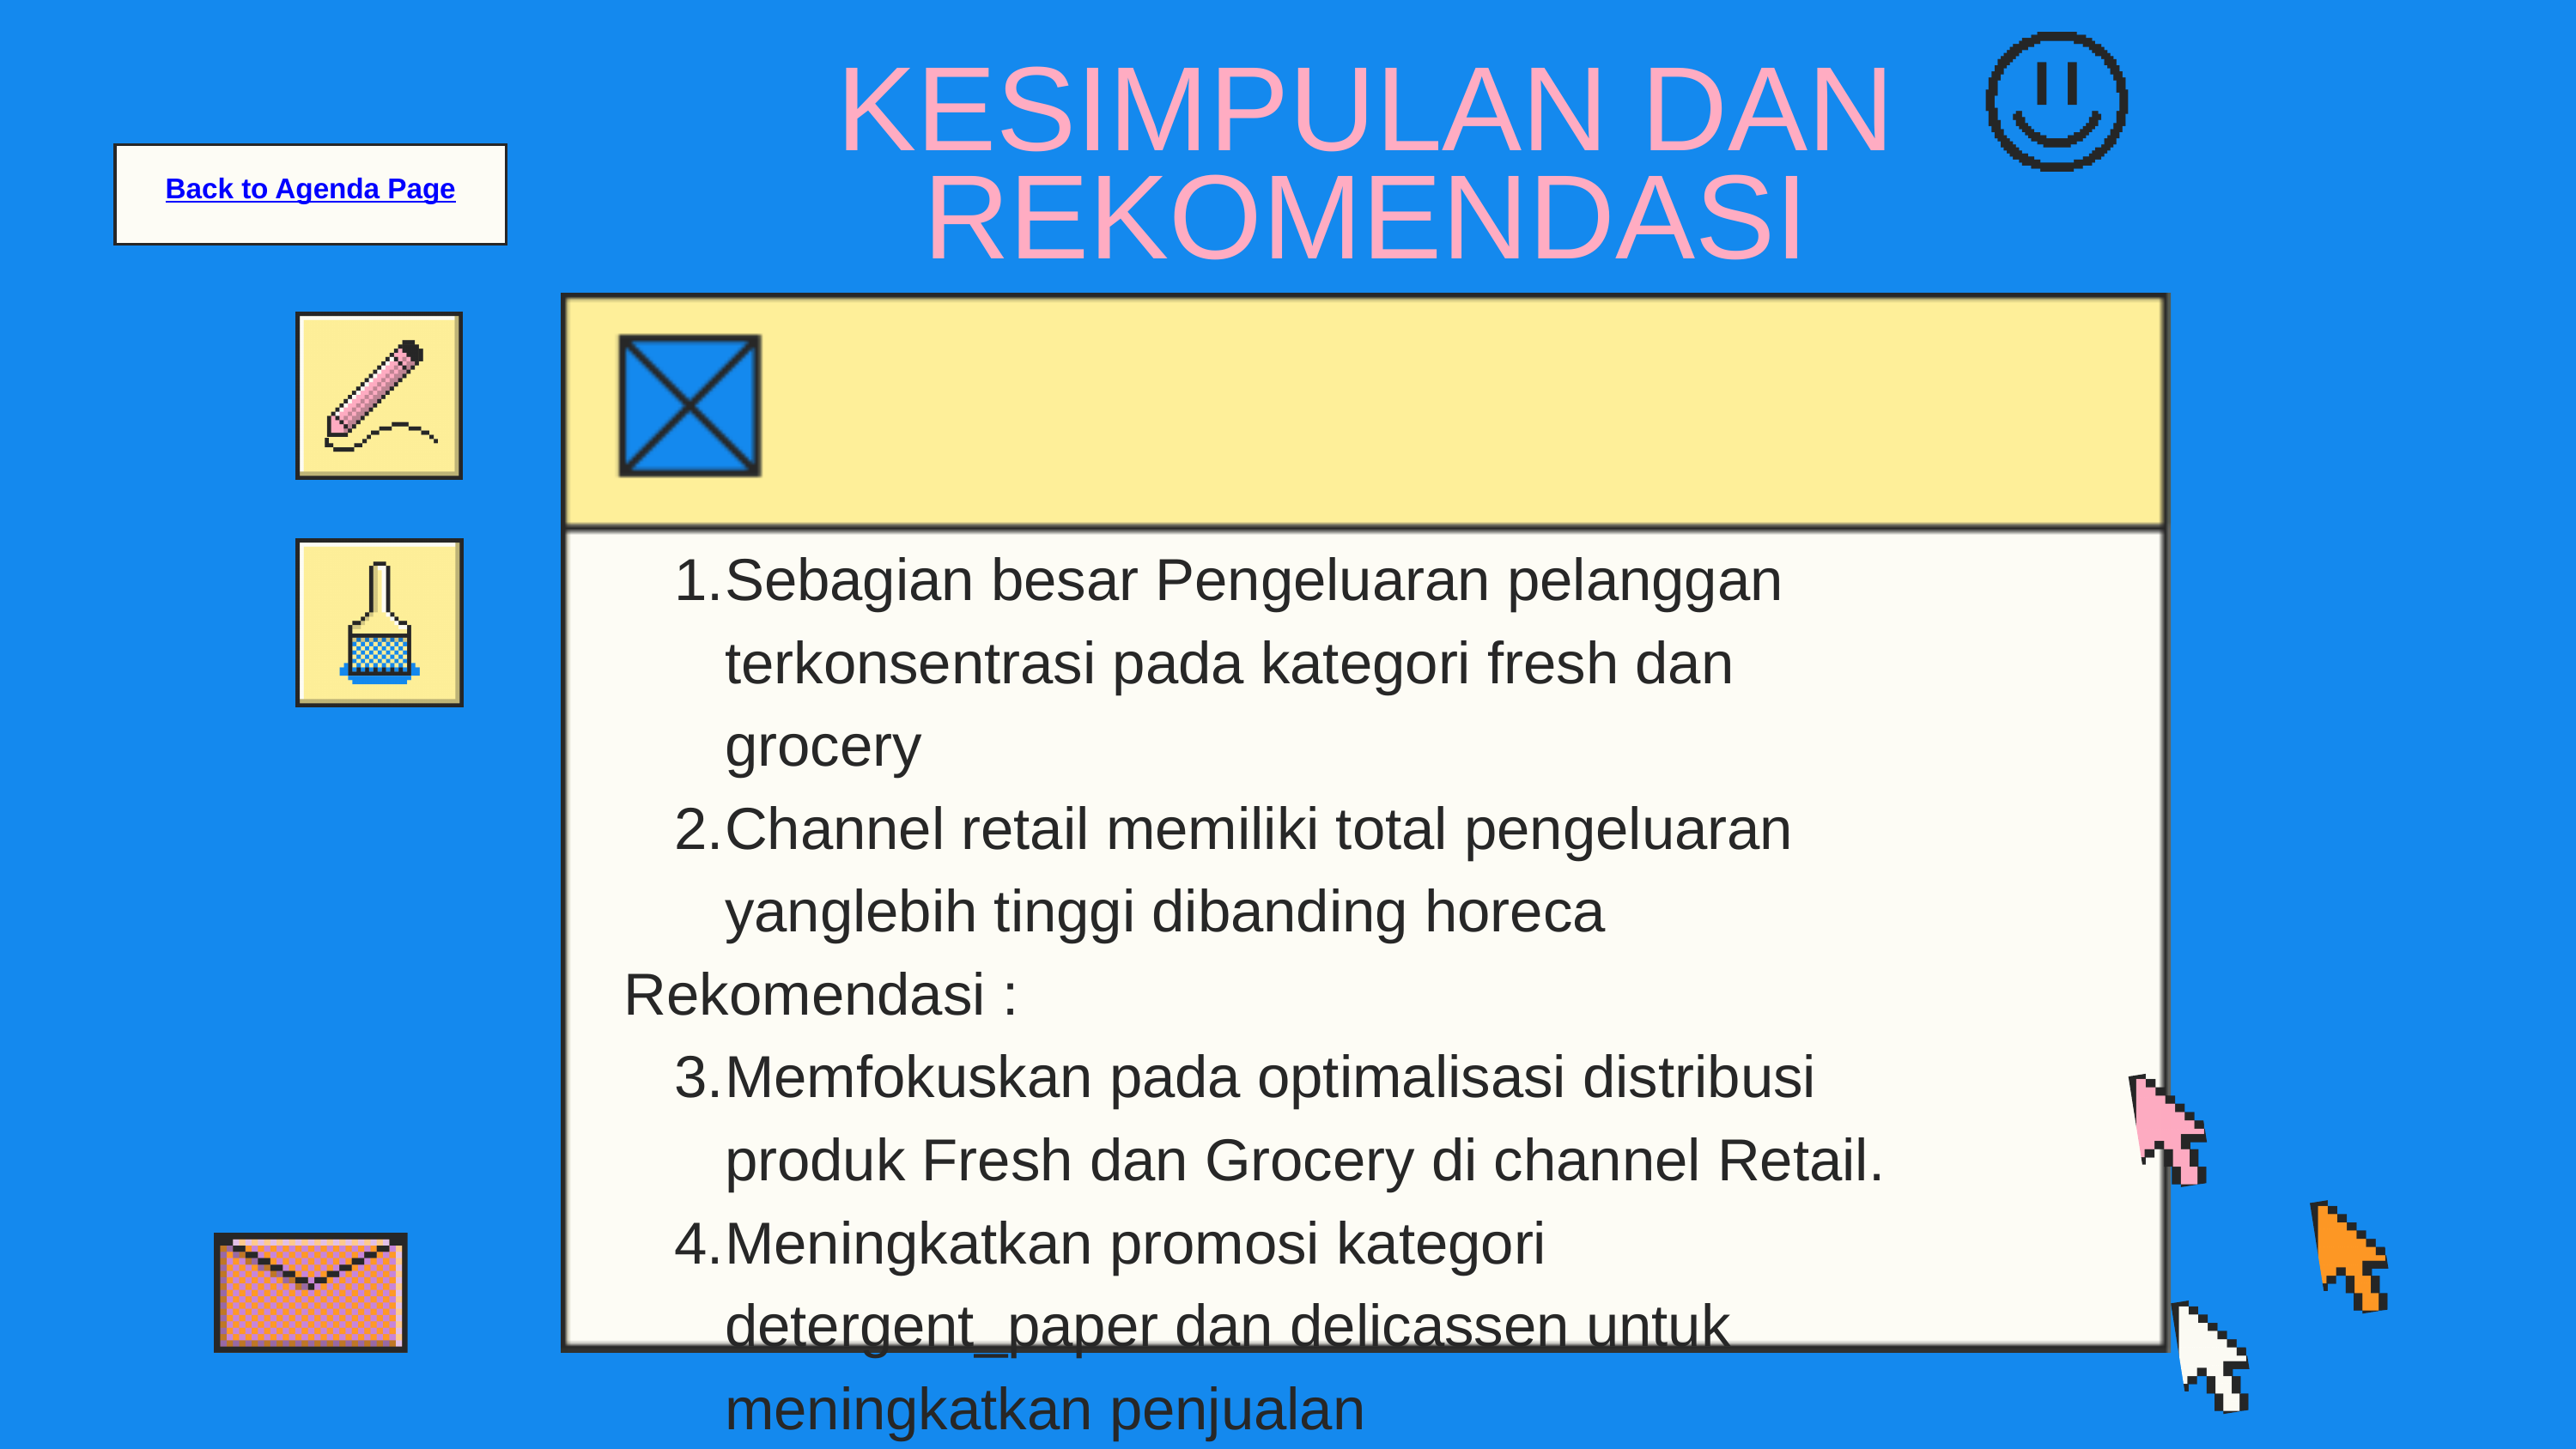

KESIMPULAN DAN REKOMENDASI

Back to Agenda Page

Sebagian besar Pengeluaran pelanggan terkonsentrasi pada kategori fresh dan grocery
Channel retail memiliki total pengeluaran yanglebih tinggi dibanding horeca
Rekomendasi :
Memfokuskan pada optimalisasi distribusi produk Fresh dan Grocery di channel Retail.
Meningkatkan promosi kategori detergent_paper dan delicassen untuk meningkatkan penjualan